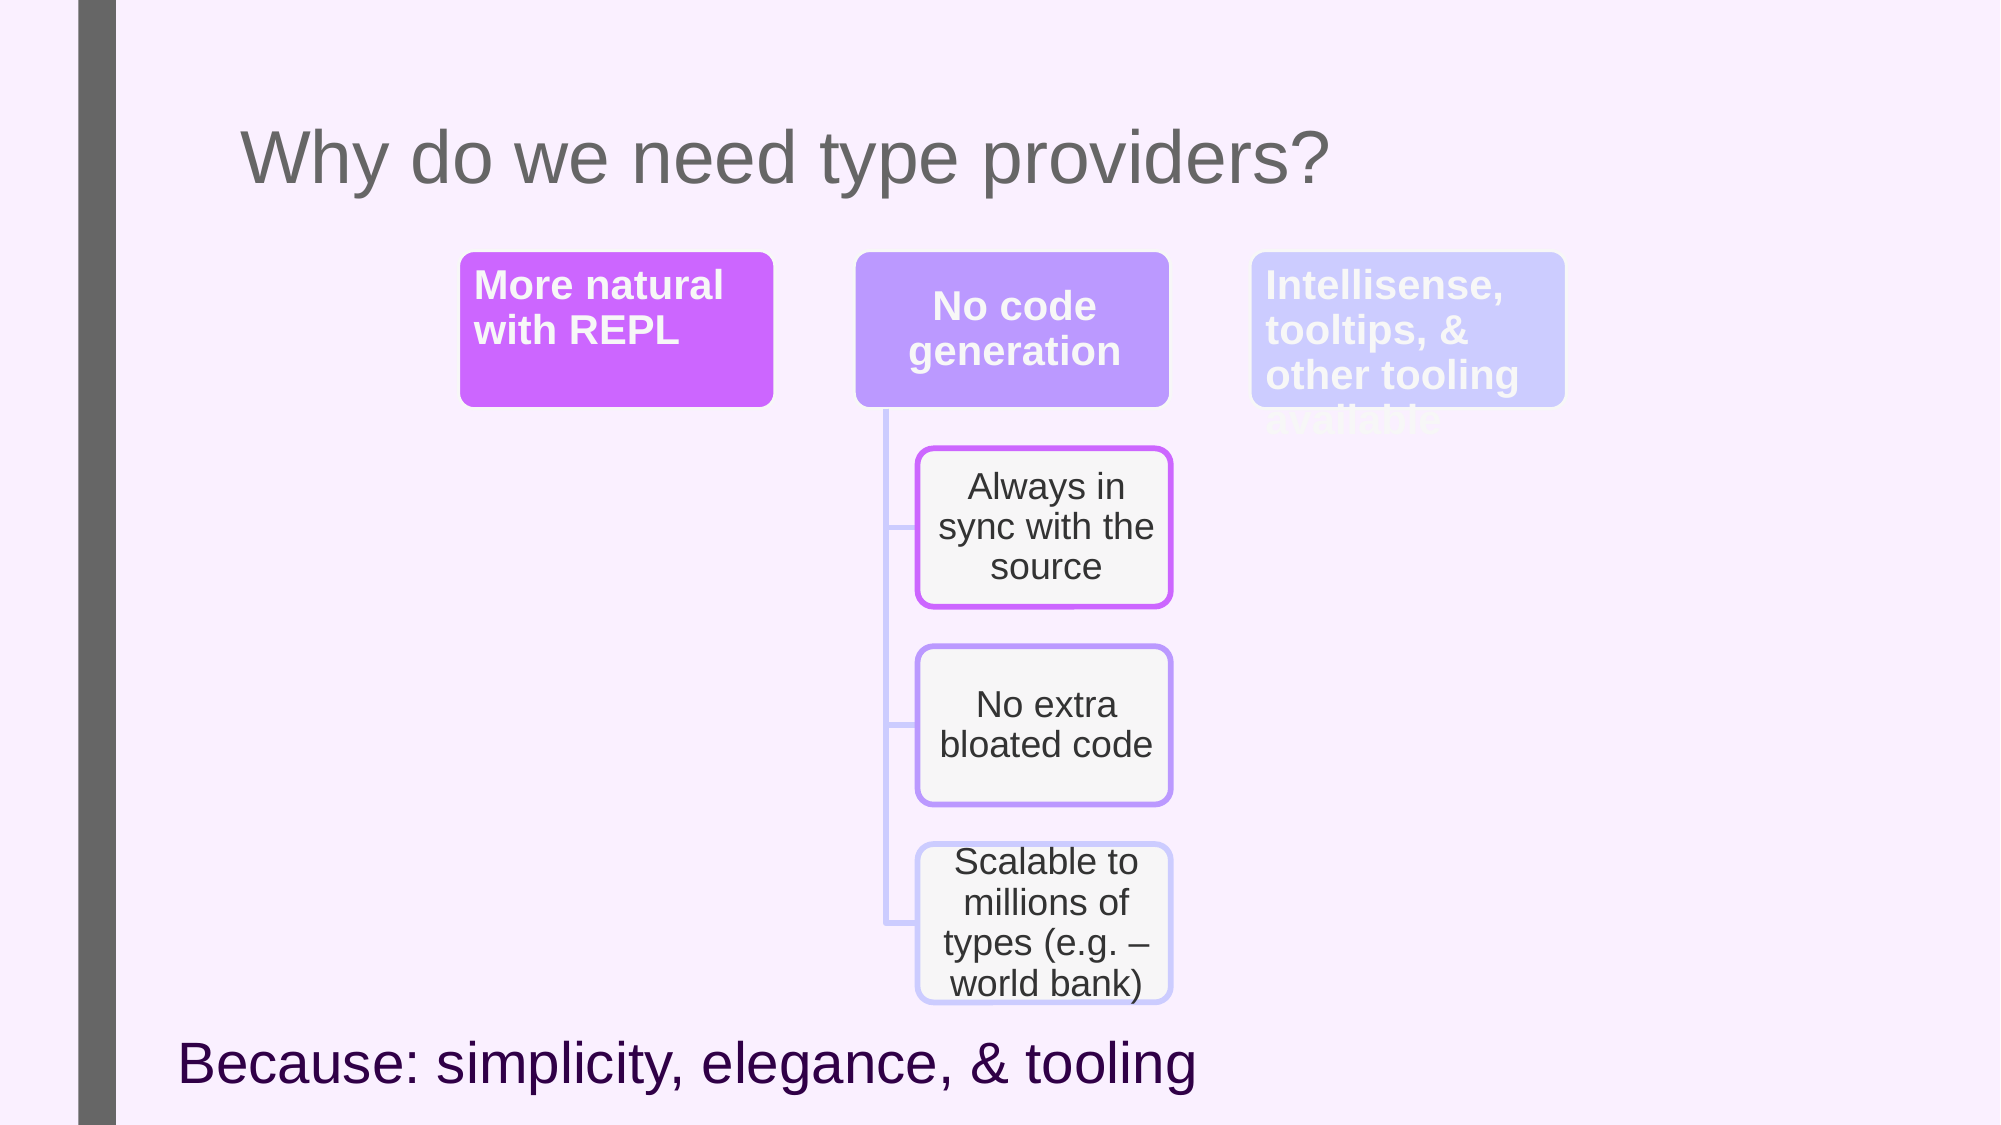

# Why do we need type providers?
More natural with REPL
No code generation
Always in sync with the source
No extra bloated code
Scalable to millions of types (e.g. – world bank)
Intellisense, tooltips, & other tooling available
Because: simplicity, elegance, & tooling